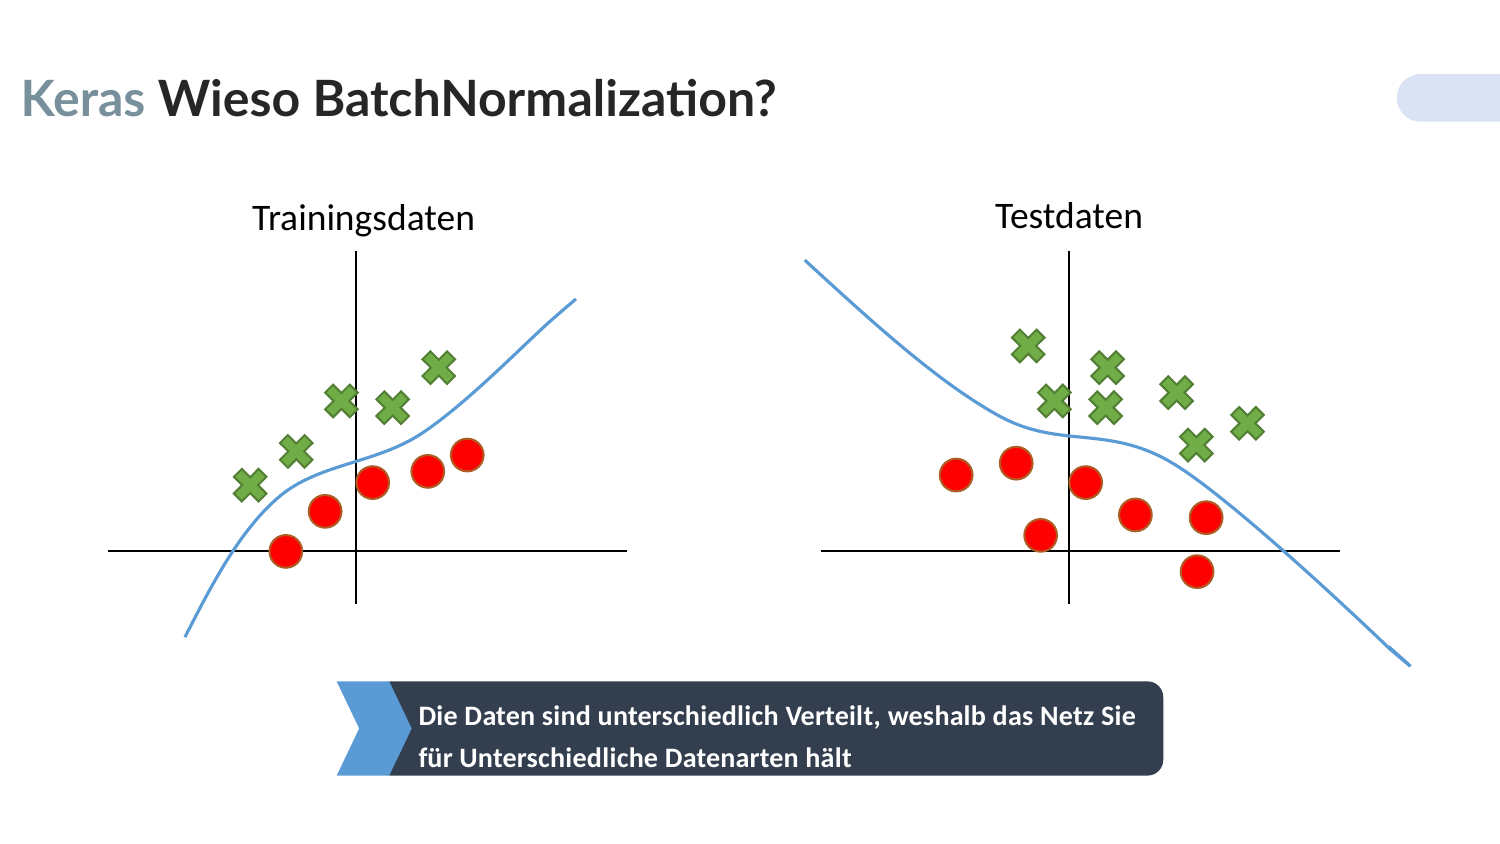

Keras Wieso BatchNormalization?
Testdaten
Trainingsdaten

Die Daten sind unterschiedlich Verteilt, weshalb das Netz Sie für Unterschiedliche Datenarten hält